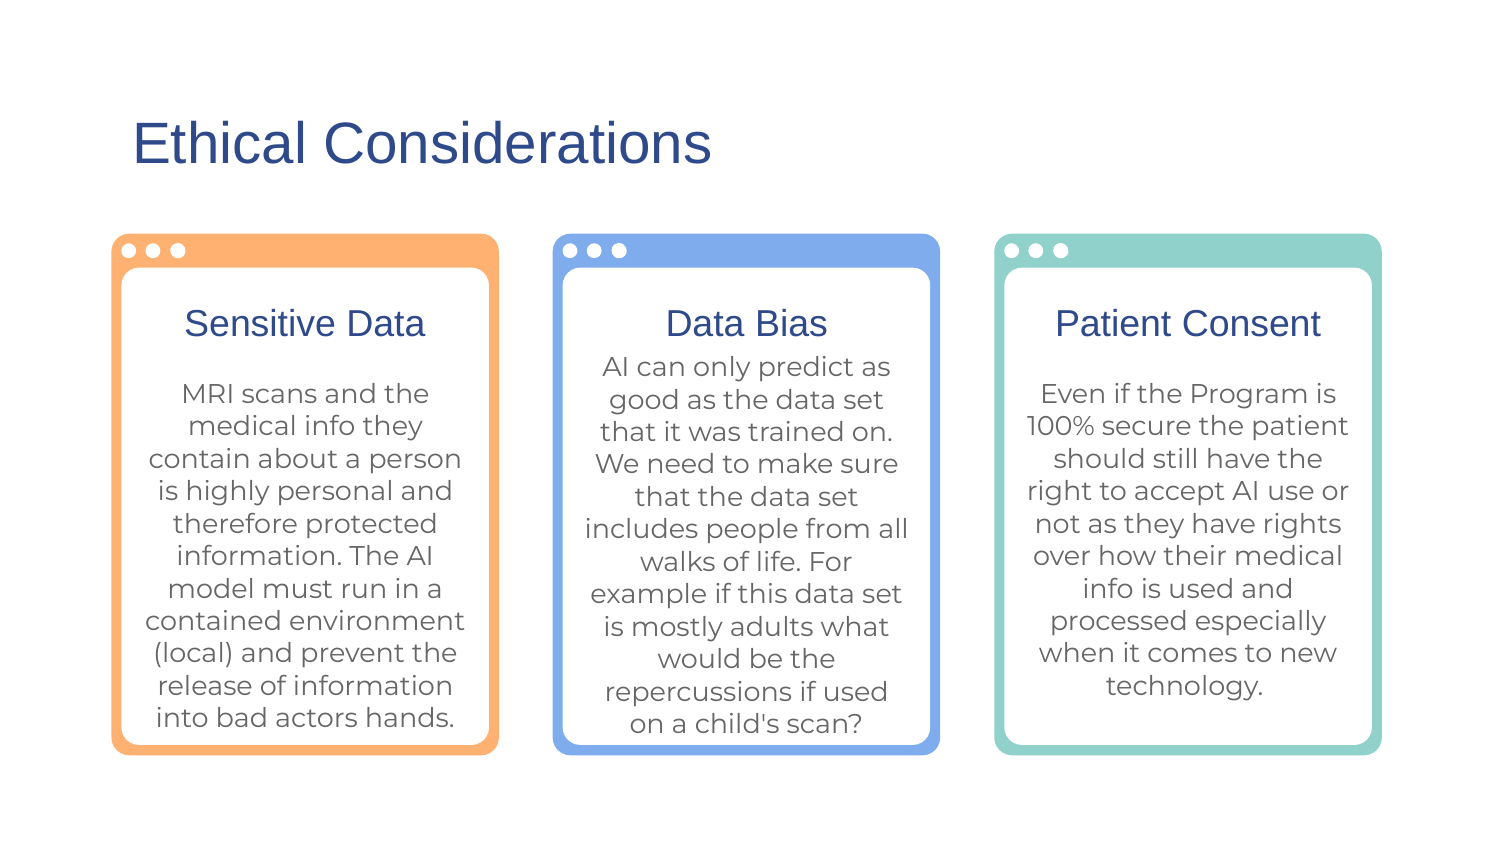

# Ethical Considerations

Sensitive Data
Data Bias
Patient Consent
AI can only predict as good as the data set that it was trained on. We need to make sure that the data set includes people from all walks of life. For example if this data set is mostly adults what would be the repercussions if used on a child's scan?
MRI scans and the medical info they contain about a person is highly personal and therefore protected information. The AI model must run in a contained environment (local) and prevent the release of information into bad actors hands.
Even if the Program is 100% secure the patient should still have the right to accept AI use or not as they have rights over how their medical info is used and processed especially when it comes to new technology.